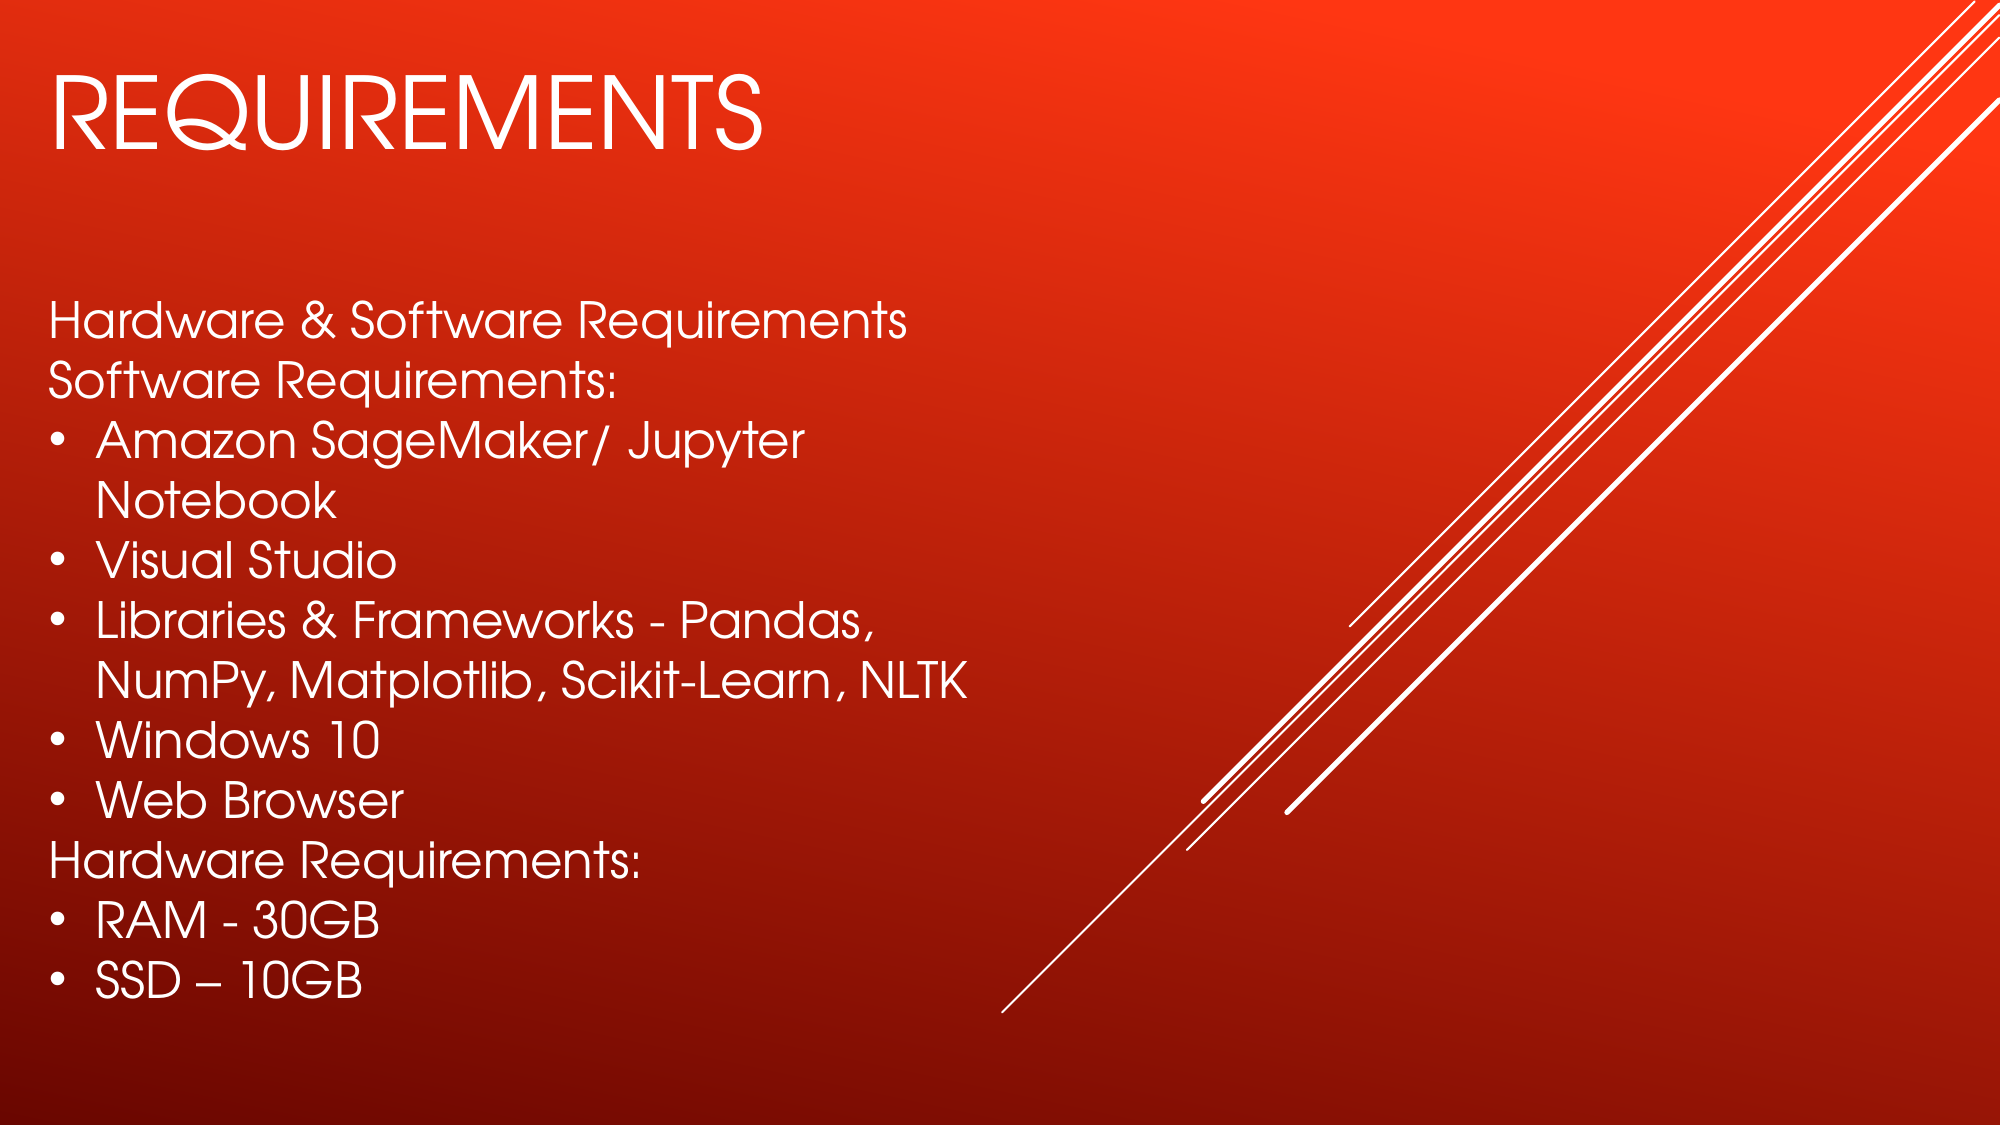

# requirements
Hardware & Software Requirements
Software Requirements:
Amazon SageMaker/ Jupyter Notebook
Visual Studio
Libraries & Frameworks - Pandas, NumPy, Matplotlib, Scikit-Learn, NLTK
Windows 10
Web Browser
Hardware Requirements:
RAM - 30GB
SSD – 10GB